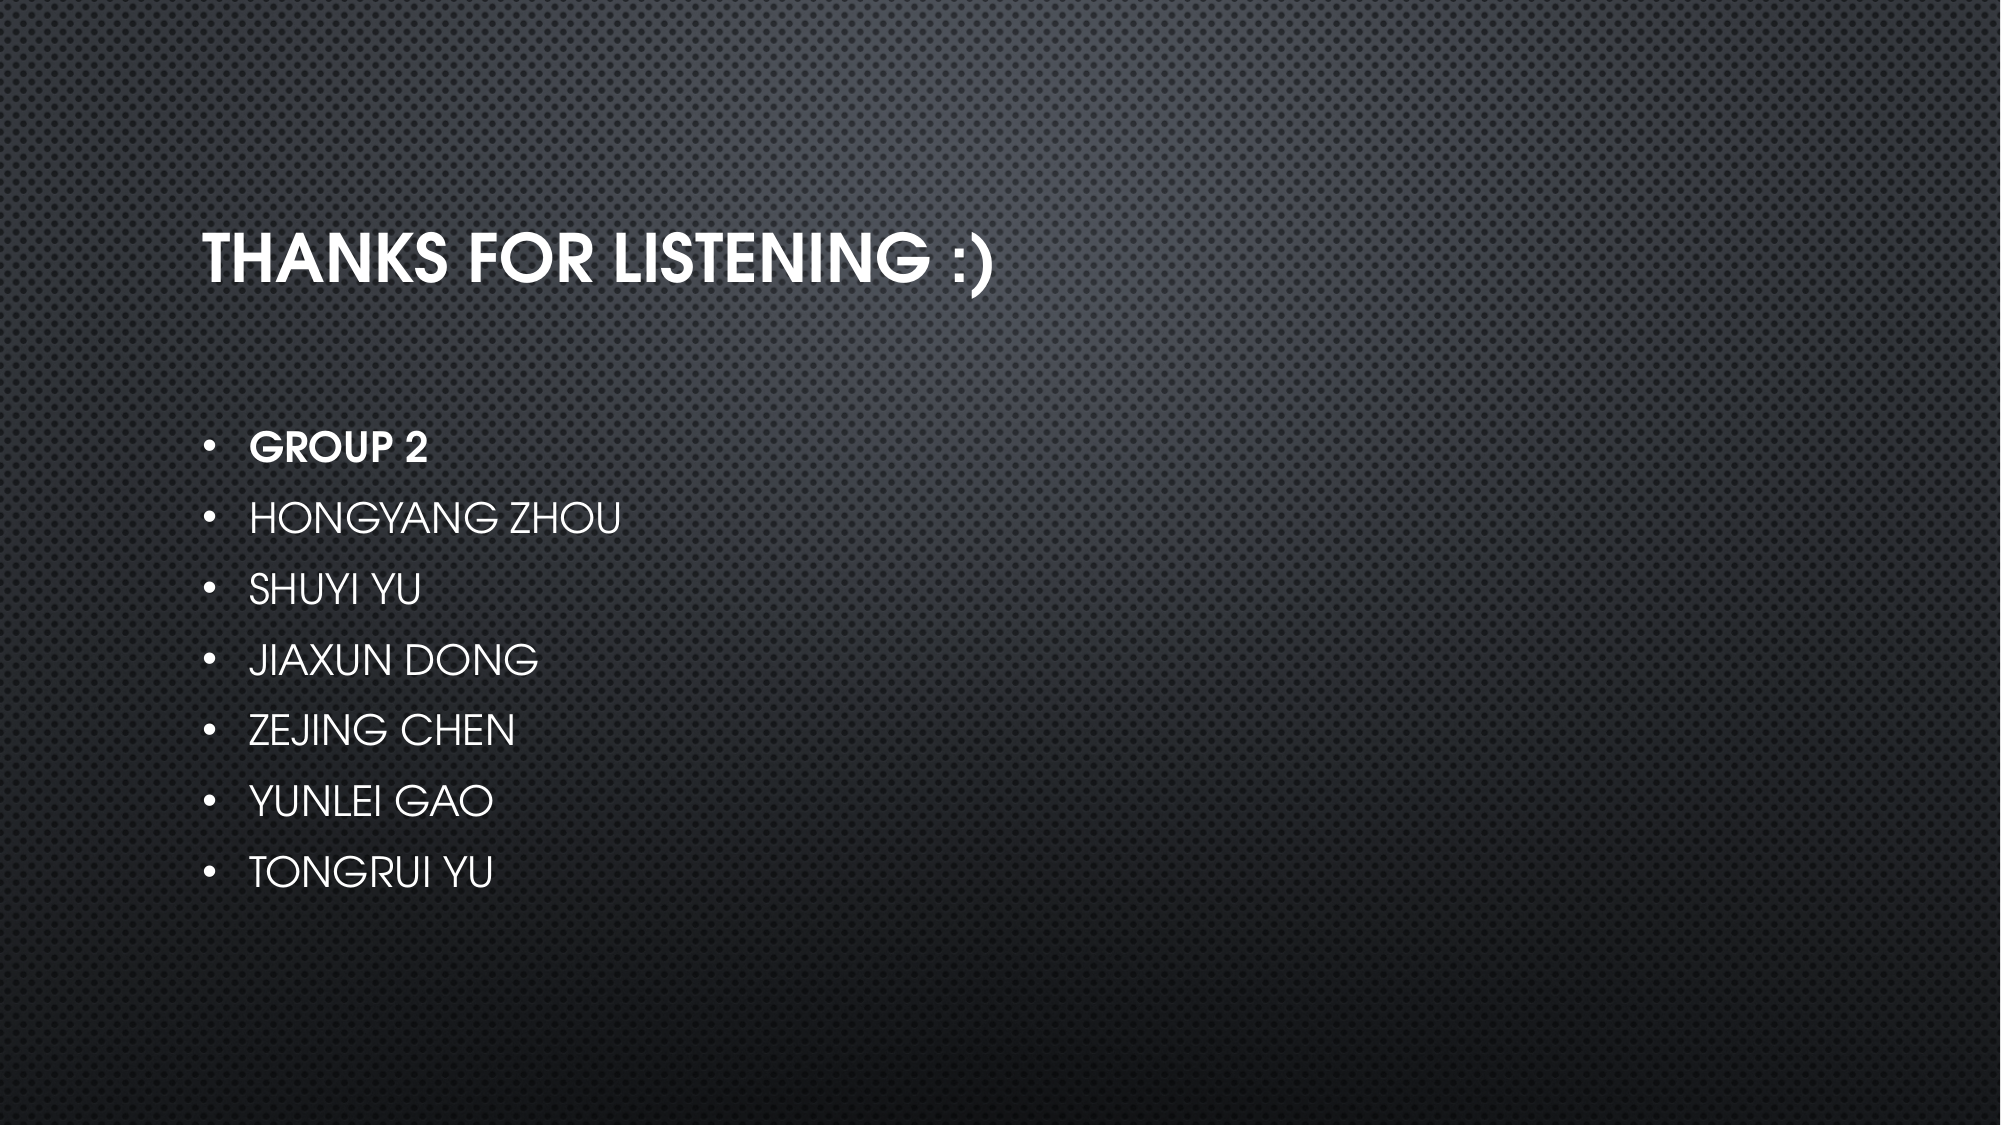

# Thanks for listening :)
Group 2
Hongyang Zhou
Shuyi Yu
Jiaxun Dong
Zejing Chen
Yunlei Gao
Tongrui Yu